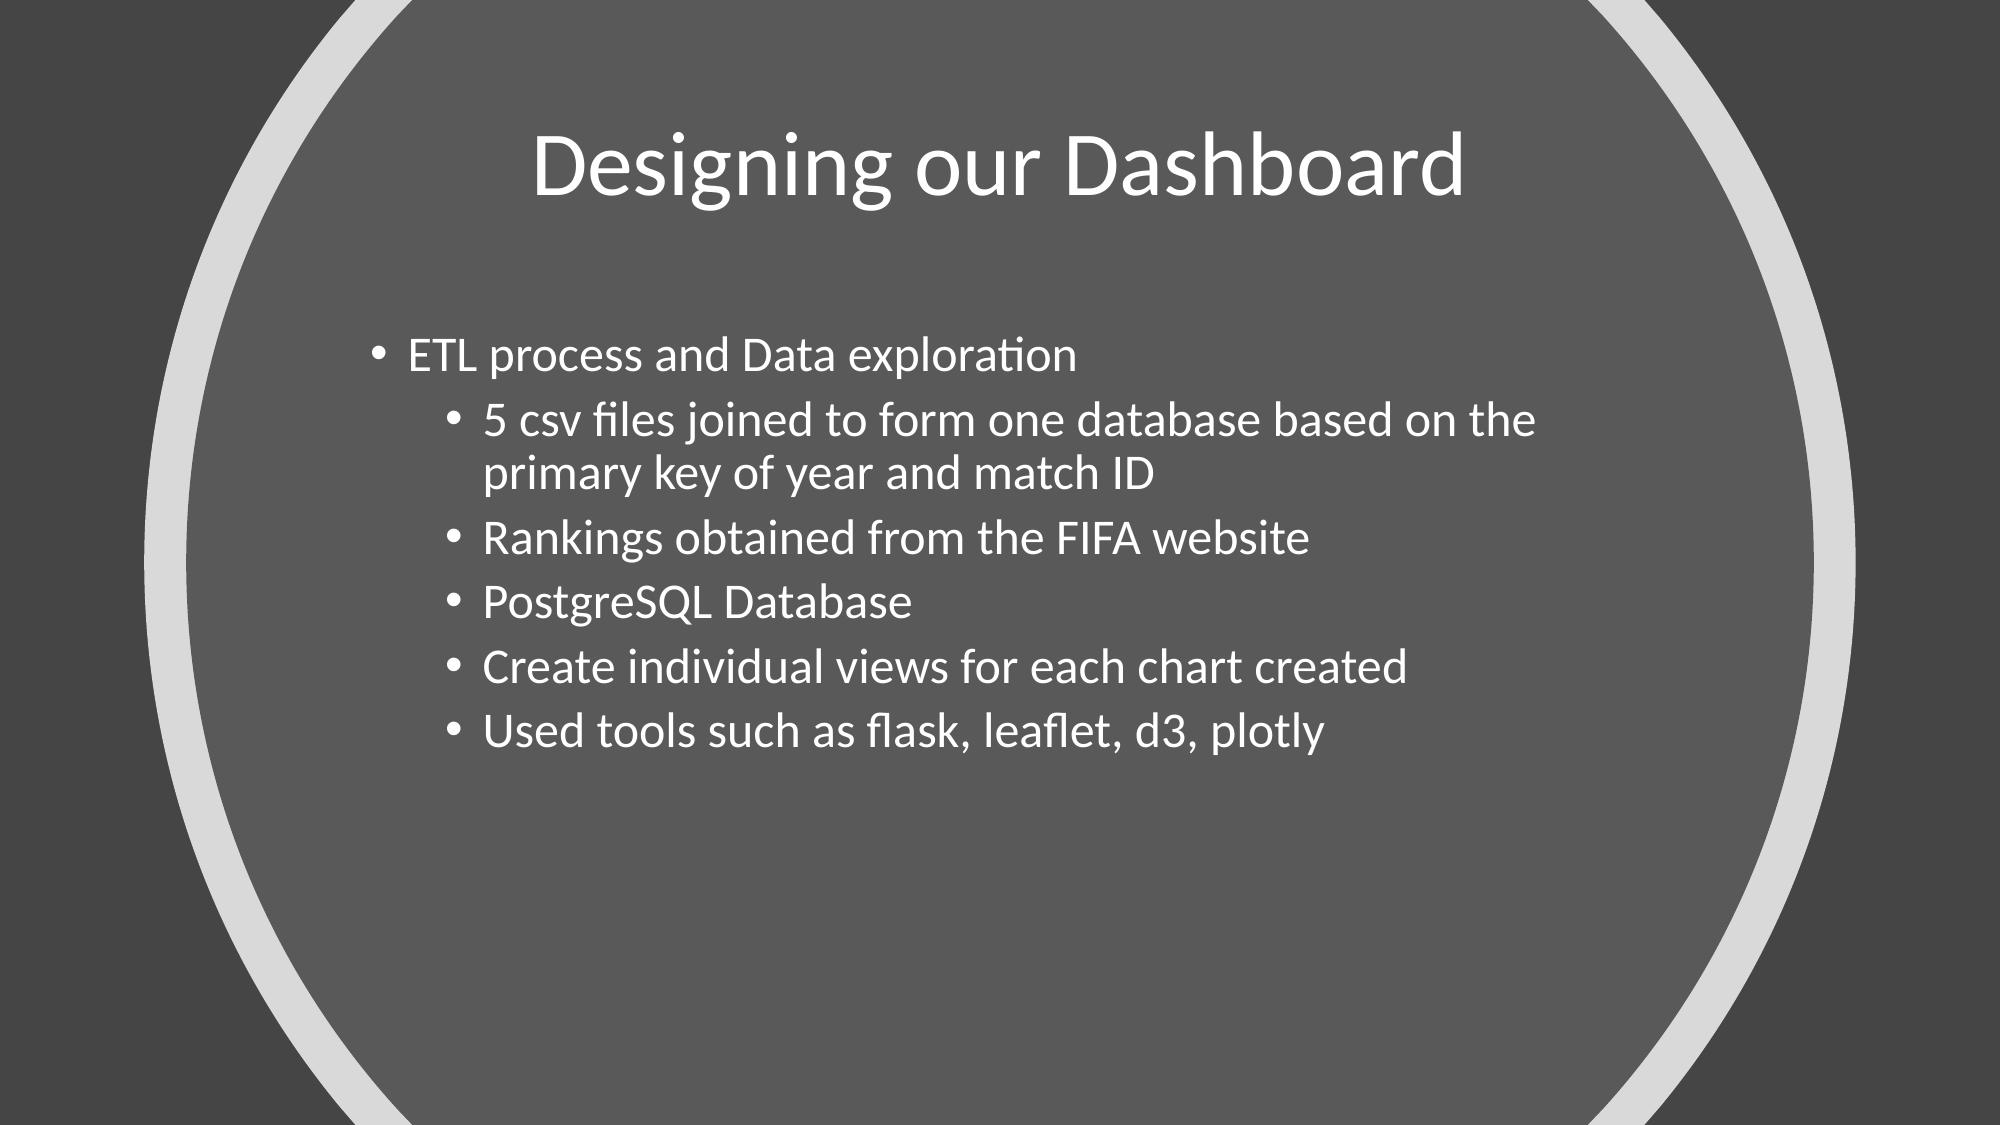

# Designing our Dashboard
ETL process and Data exploration
5 csv files joined to form one database based on the primary key of year and match ID
Rankings obtained from the FIFA website
PostgreSQL Database
Create individual views for each chart created
Used tools such as flask, leaflet, d3, plotly